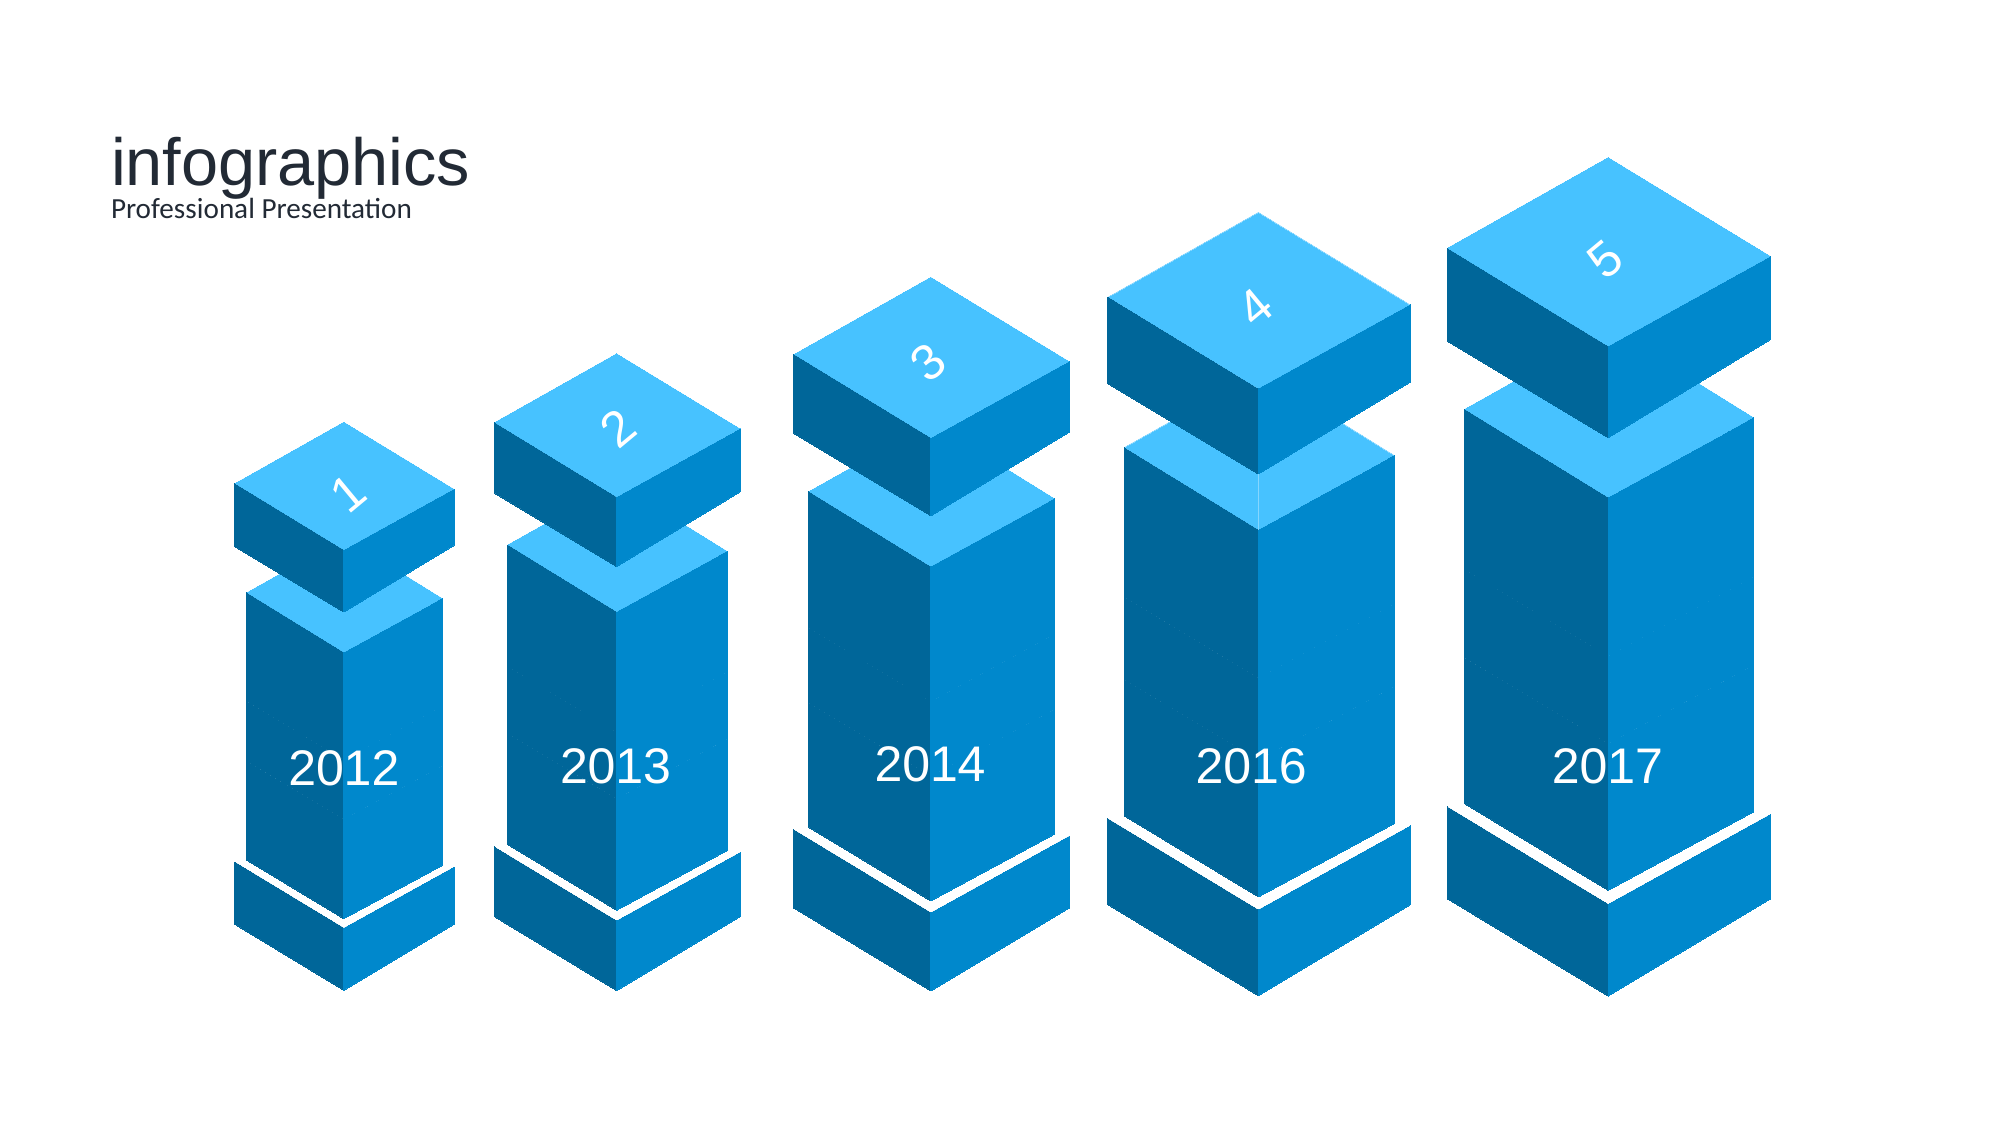

infographics
Professional Presentation

5
4

3

2

1
2014
2017
2016
2013
2012